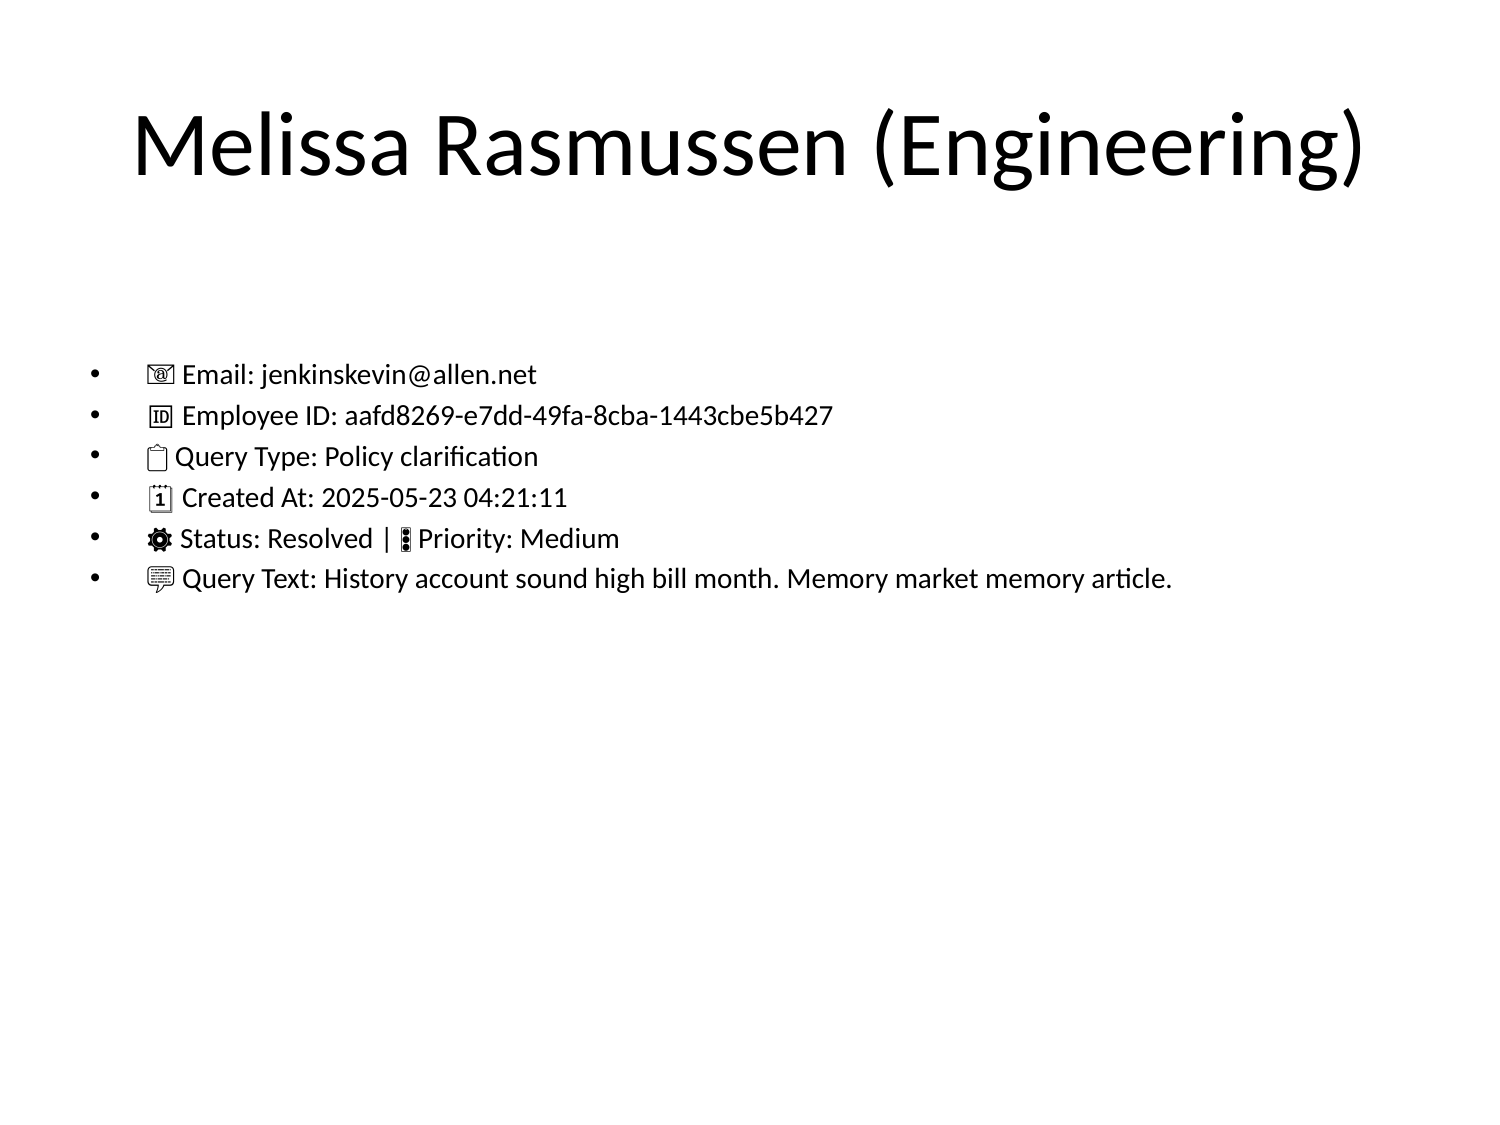

# Melissa Rasmussen (Engineering)

📧 Email: jenkinskevin@allen.net
🆔 Employee ID: aafd8269-e7dd-49fa-8cba-1443cbe5b427
📋 Query Type: Policy clarification
🗓 Created At: 2025-05-23 04:21:11
⚙ Status: Resolved | 🚦 Priority: Medium
💬 Query Text: History account sound high bill month. Memory market memory article.